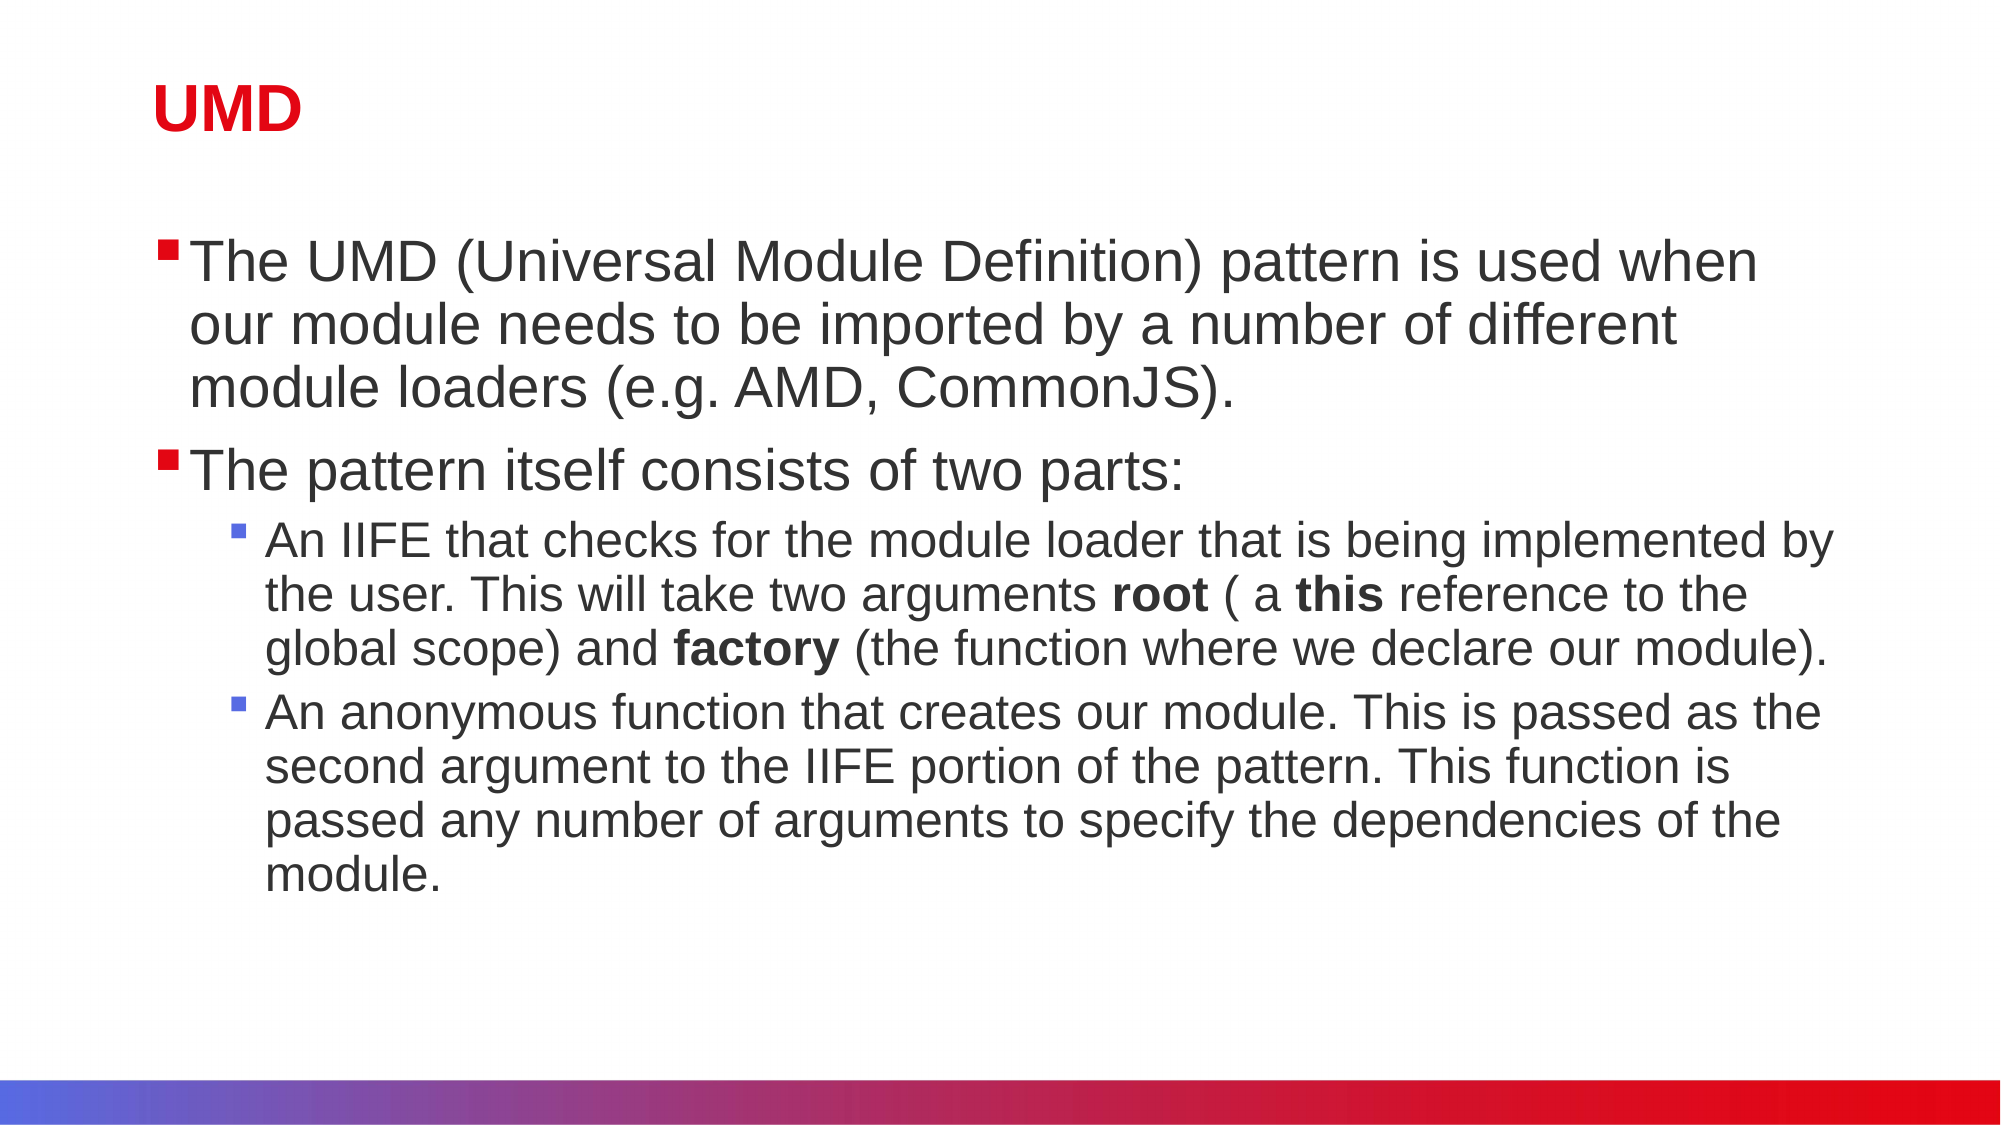

# UMD
The UMD (Universal Module Definition) pattern is used when our module needs to be imported by a number of different module loaders (e.g. AMD, CommonJS).
The pattern itself consists of two parts:
An IIFE that checks for the module loader that is being implemented by the user. This will take two arguments root ( a this reference to the global scope) and factory (the function where we declare our module).
An anonymous function that creates our module. This is passed as the second argument to the IIFE portion of the pattern. This function is passed any number of arguments to specify the dependencies of the module.